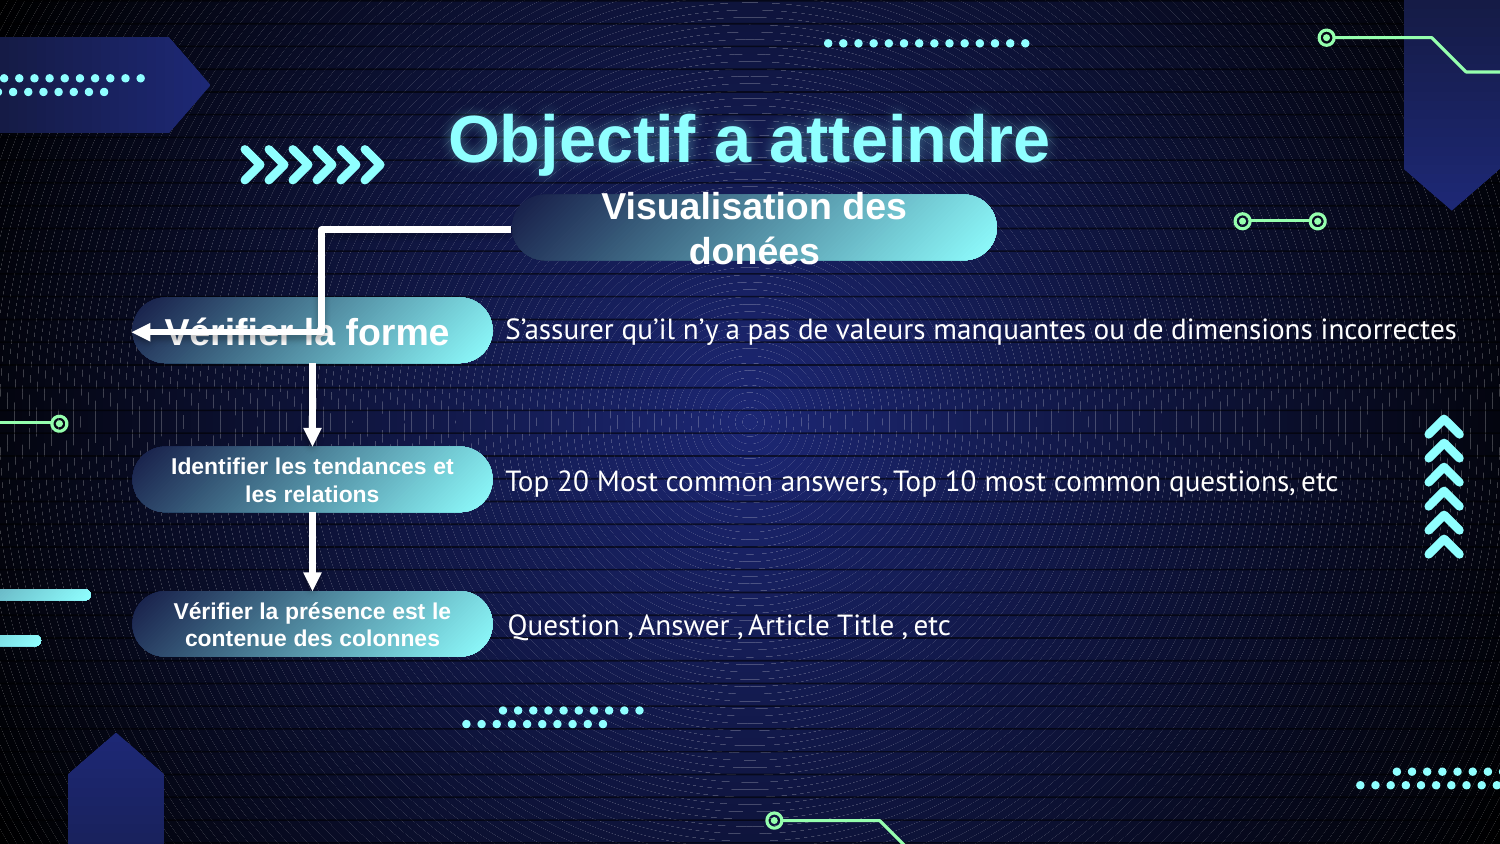

# Objectif a atteindre

Visualisation des donées
S’assurer qu’il n’y a pas de valeurs manquantes ou de dimensions incorrectes
Vérifier la forme
Top 20 Most common answers, Top 10 most common questions, etc
Identifier les tendances et les relations
Question , Answer , Article Title , etc
Vérifier la présence est le contenue des colonnes